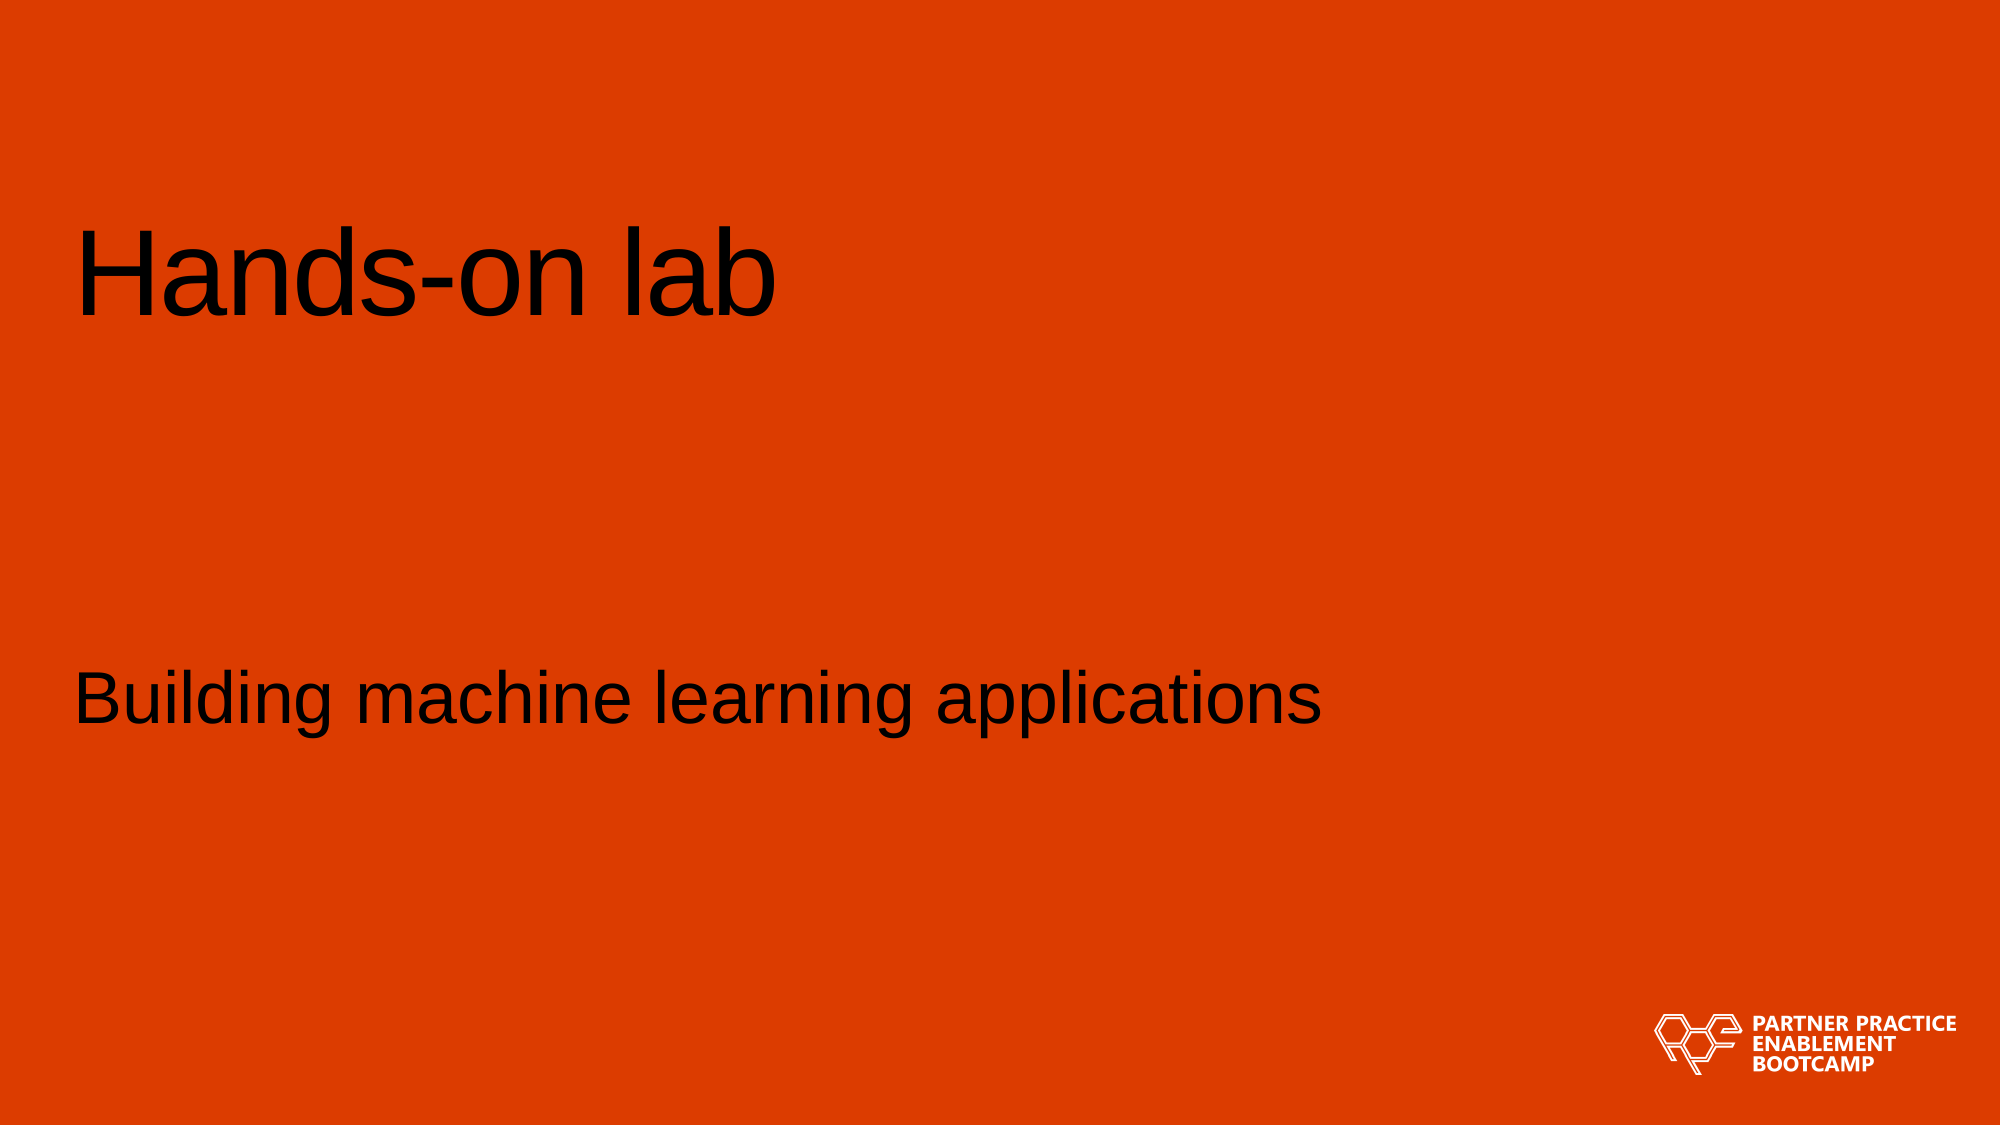

# Hands-on lab
Building machine learning applications